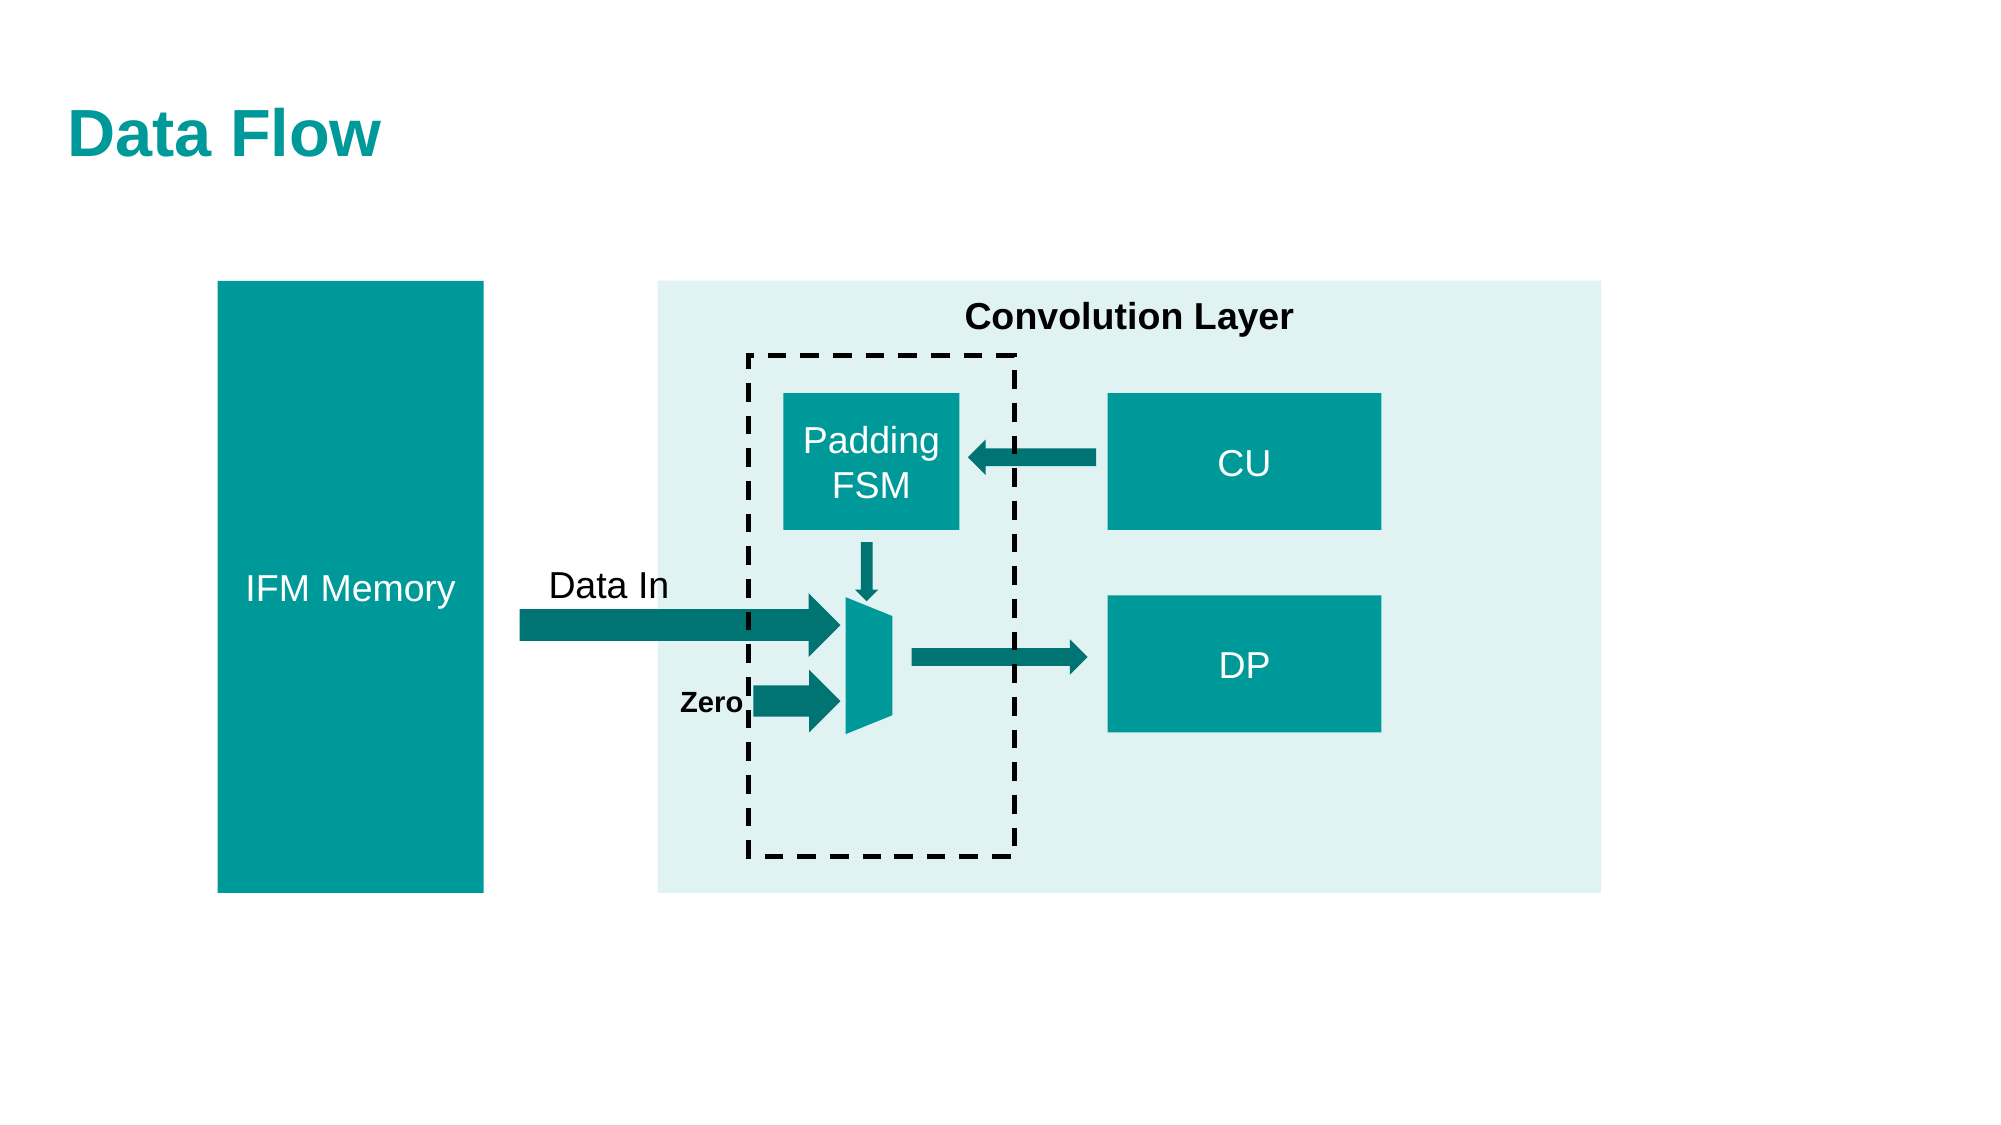

# Data Flow
IFM Memory
Convolution Layer

Padding
FSM
CU

Data In

DP

Zero